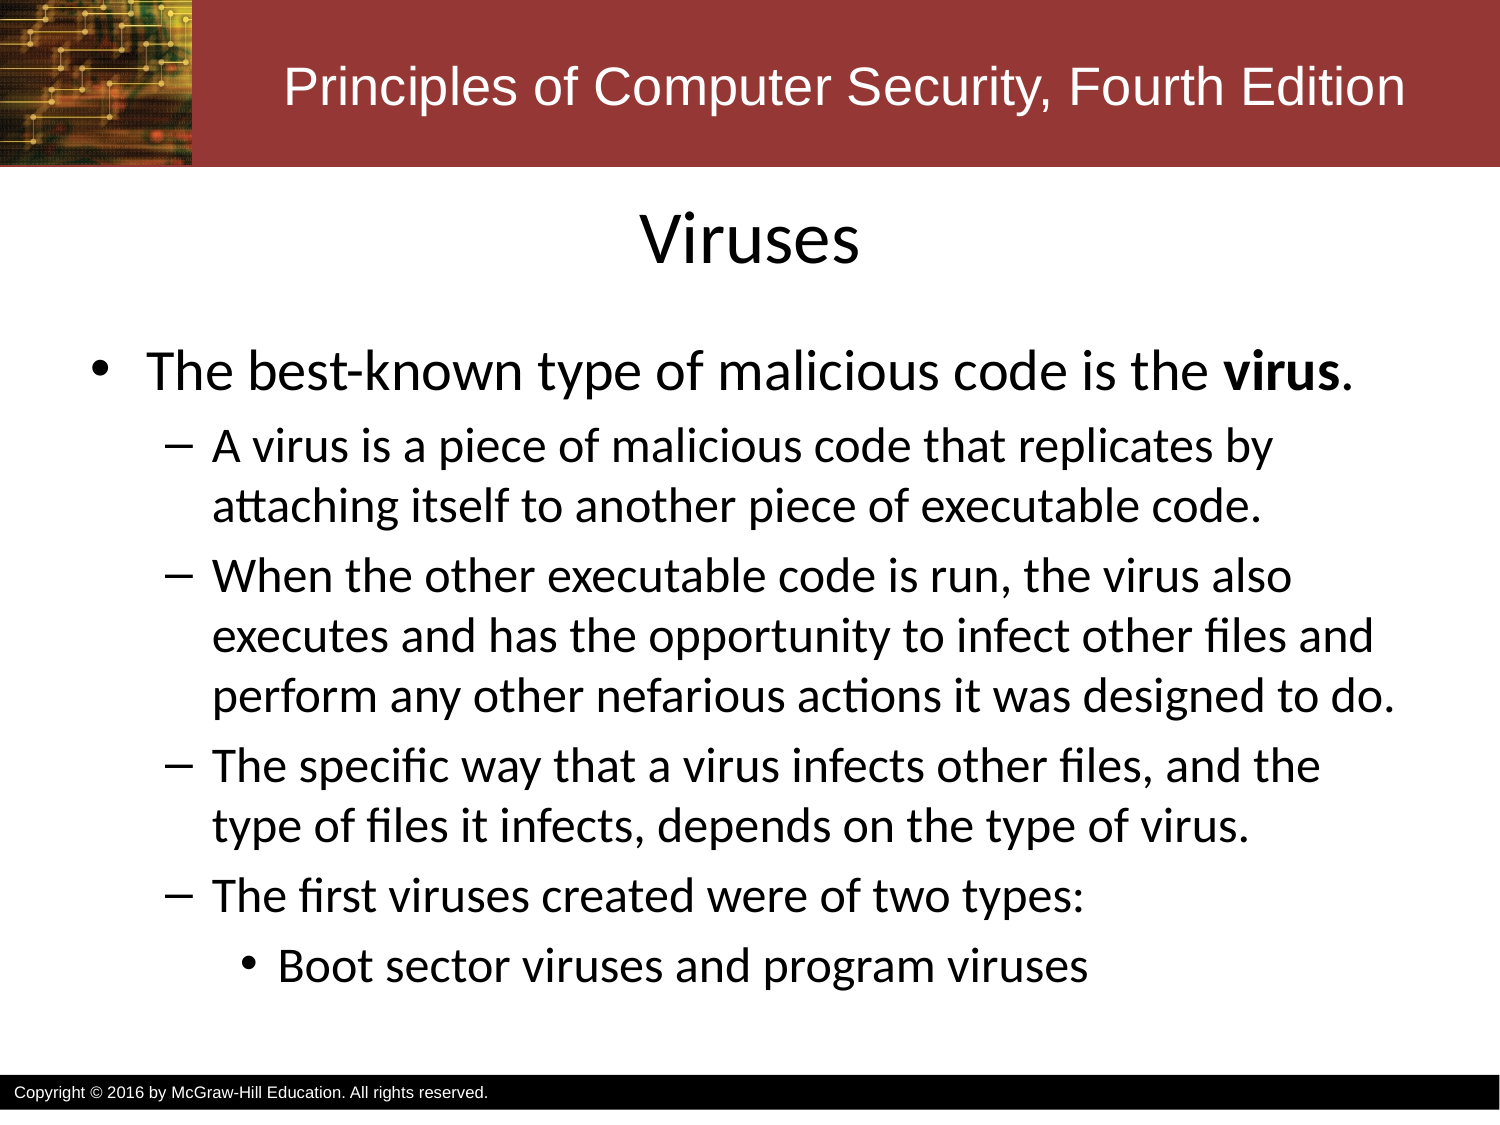

# Viruses
The best-known type of malicious code is the virus.
A virus is a piece of malicious code that replicates by attaching itself to another piece of executable code.
When the other executable code is run, the virus also executes and has the opportunity to infect other files and
perform any other nefarious actions it was designed to do.
The specific way that a virus infects other files, and the type of files it infects, depends on the type of virus.
The first viruses created were of two types:
Boot sector viruses and program viruses